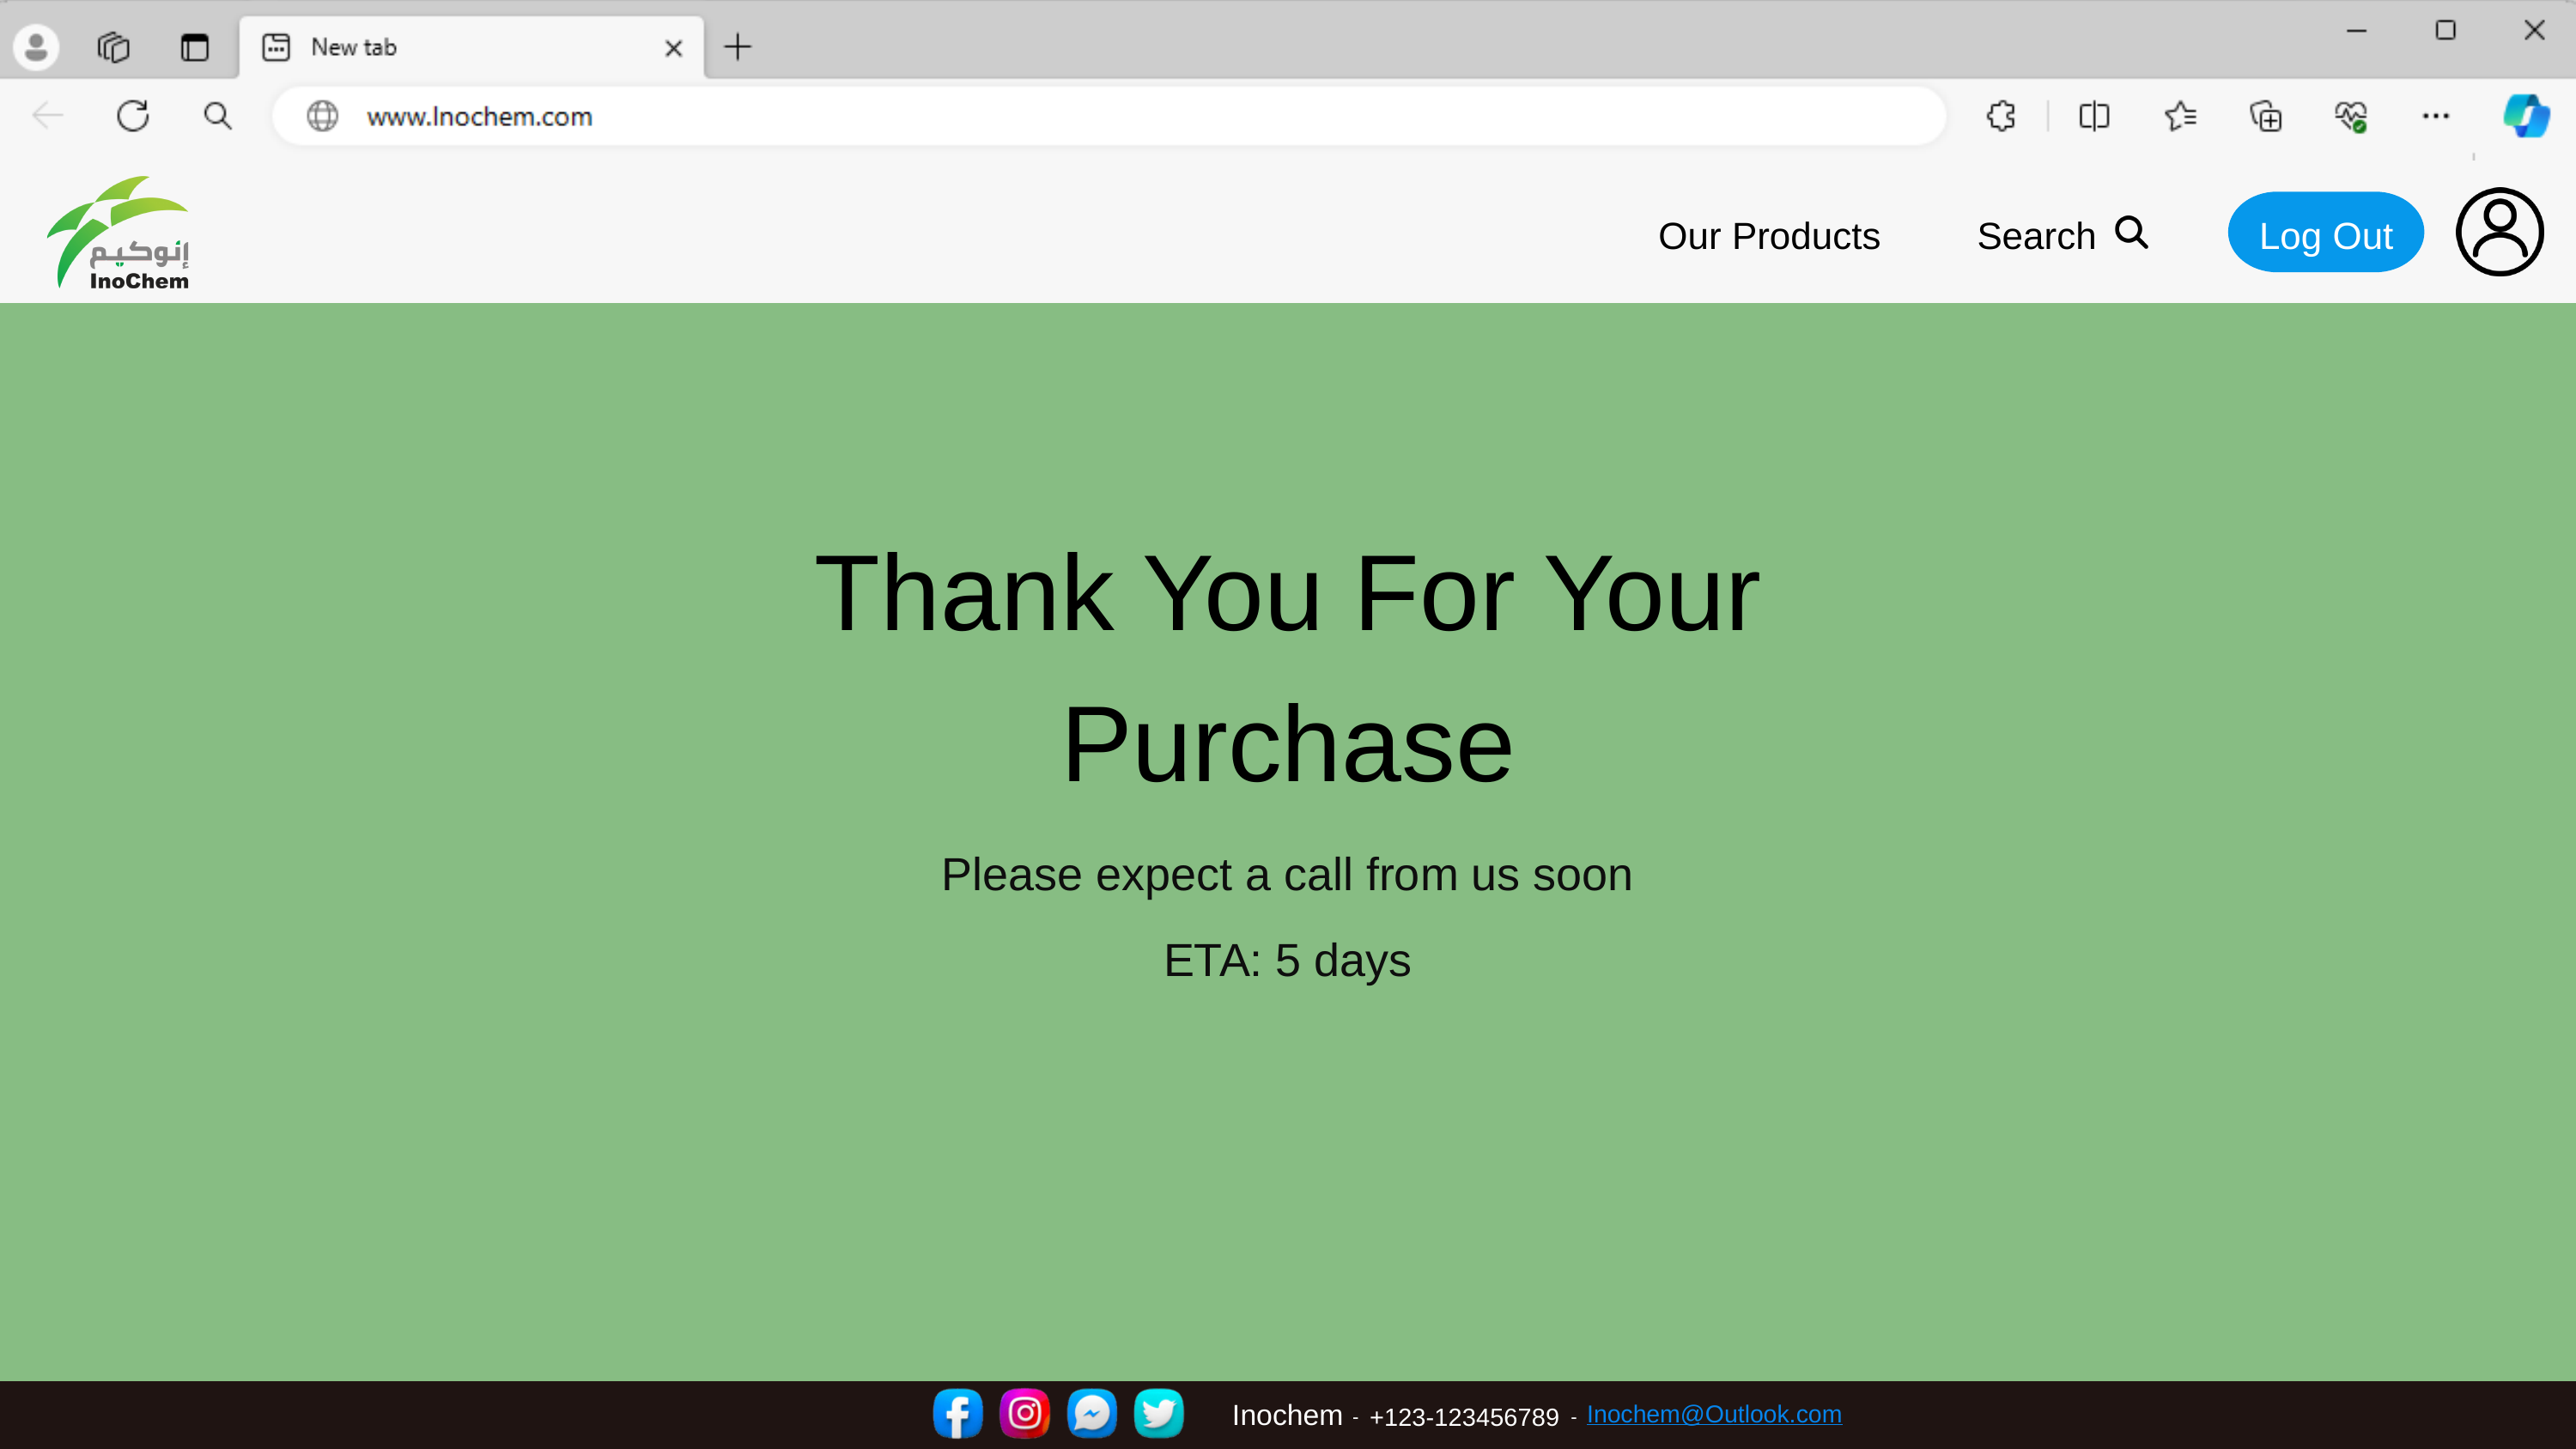

Our Products
Search
Log Out

Thank You For Your Purchase
Please expect a call from us soon
ETA: 5 days

Inochem
Inochem@Outlook.com
+123-123456789
-
-